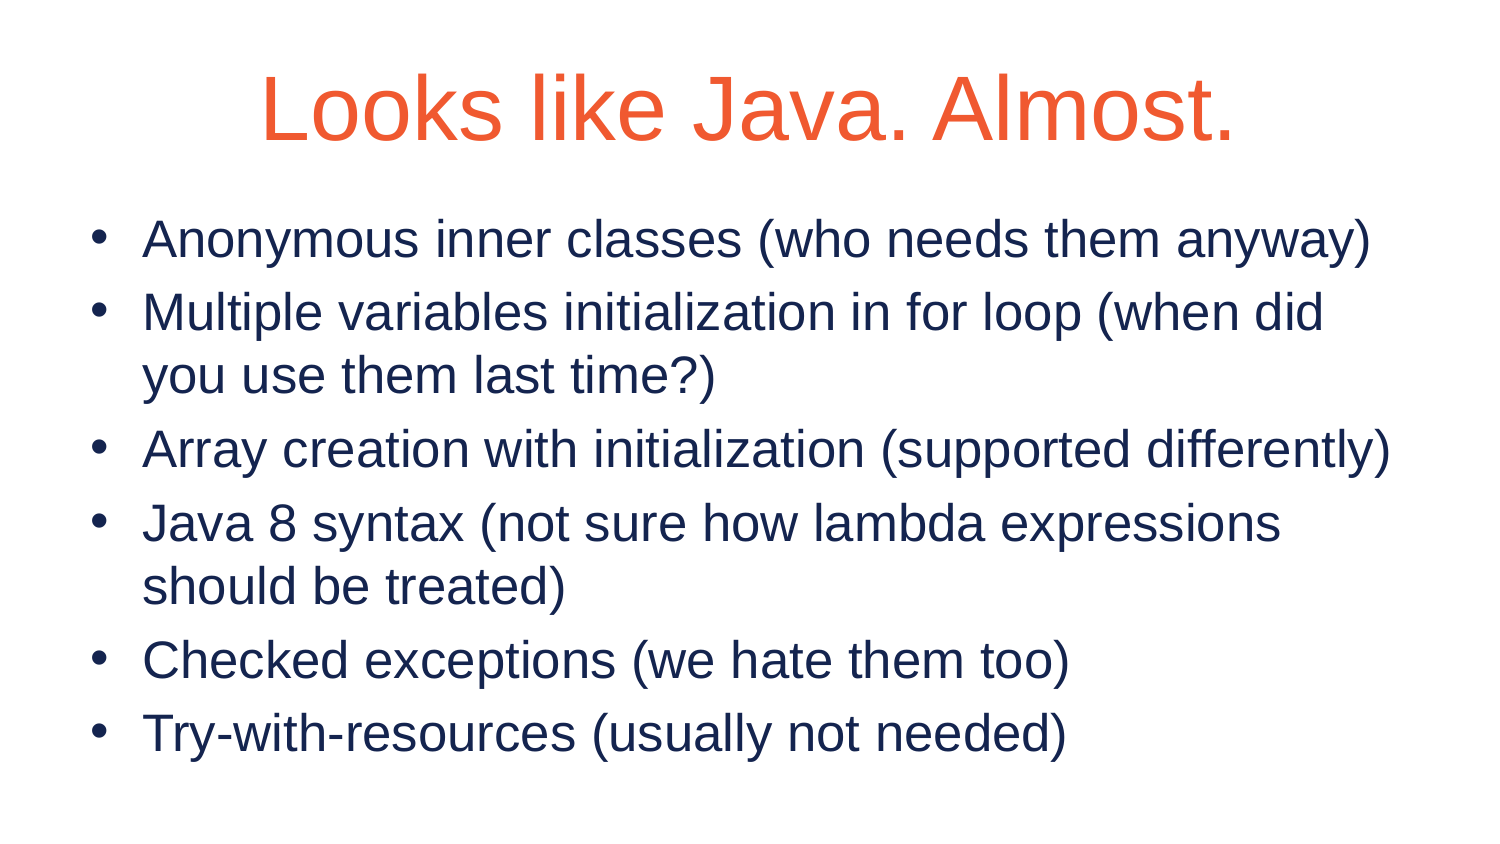

# Looks like Java. Almost.
Anonymous inner classes (who needs them anyway)
Multiple variables initialization in for loop (when did you use them last time?)
Array creation with initialization (supported differently)
Java 8 syntax (not sure how lambda expressions should be treated)
Checked exceptions (we hate them too)
Try-with-resources (usually not needed)